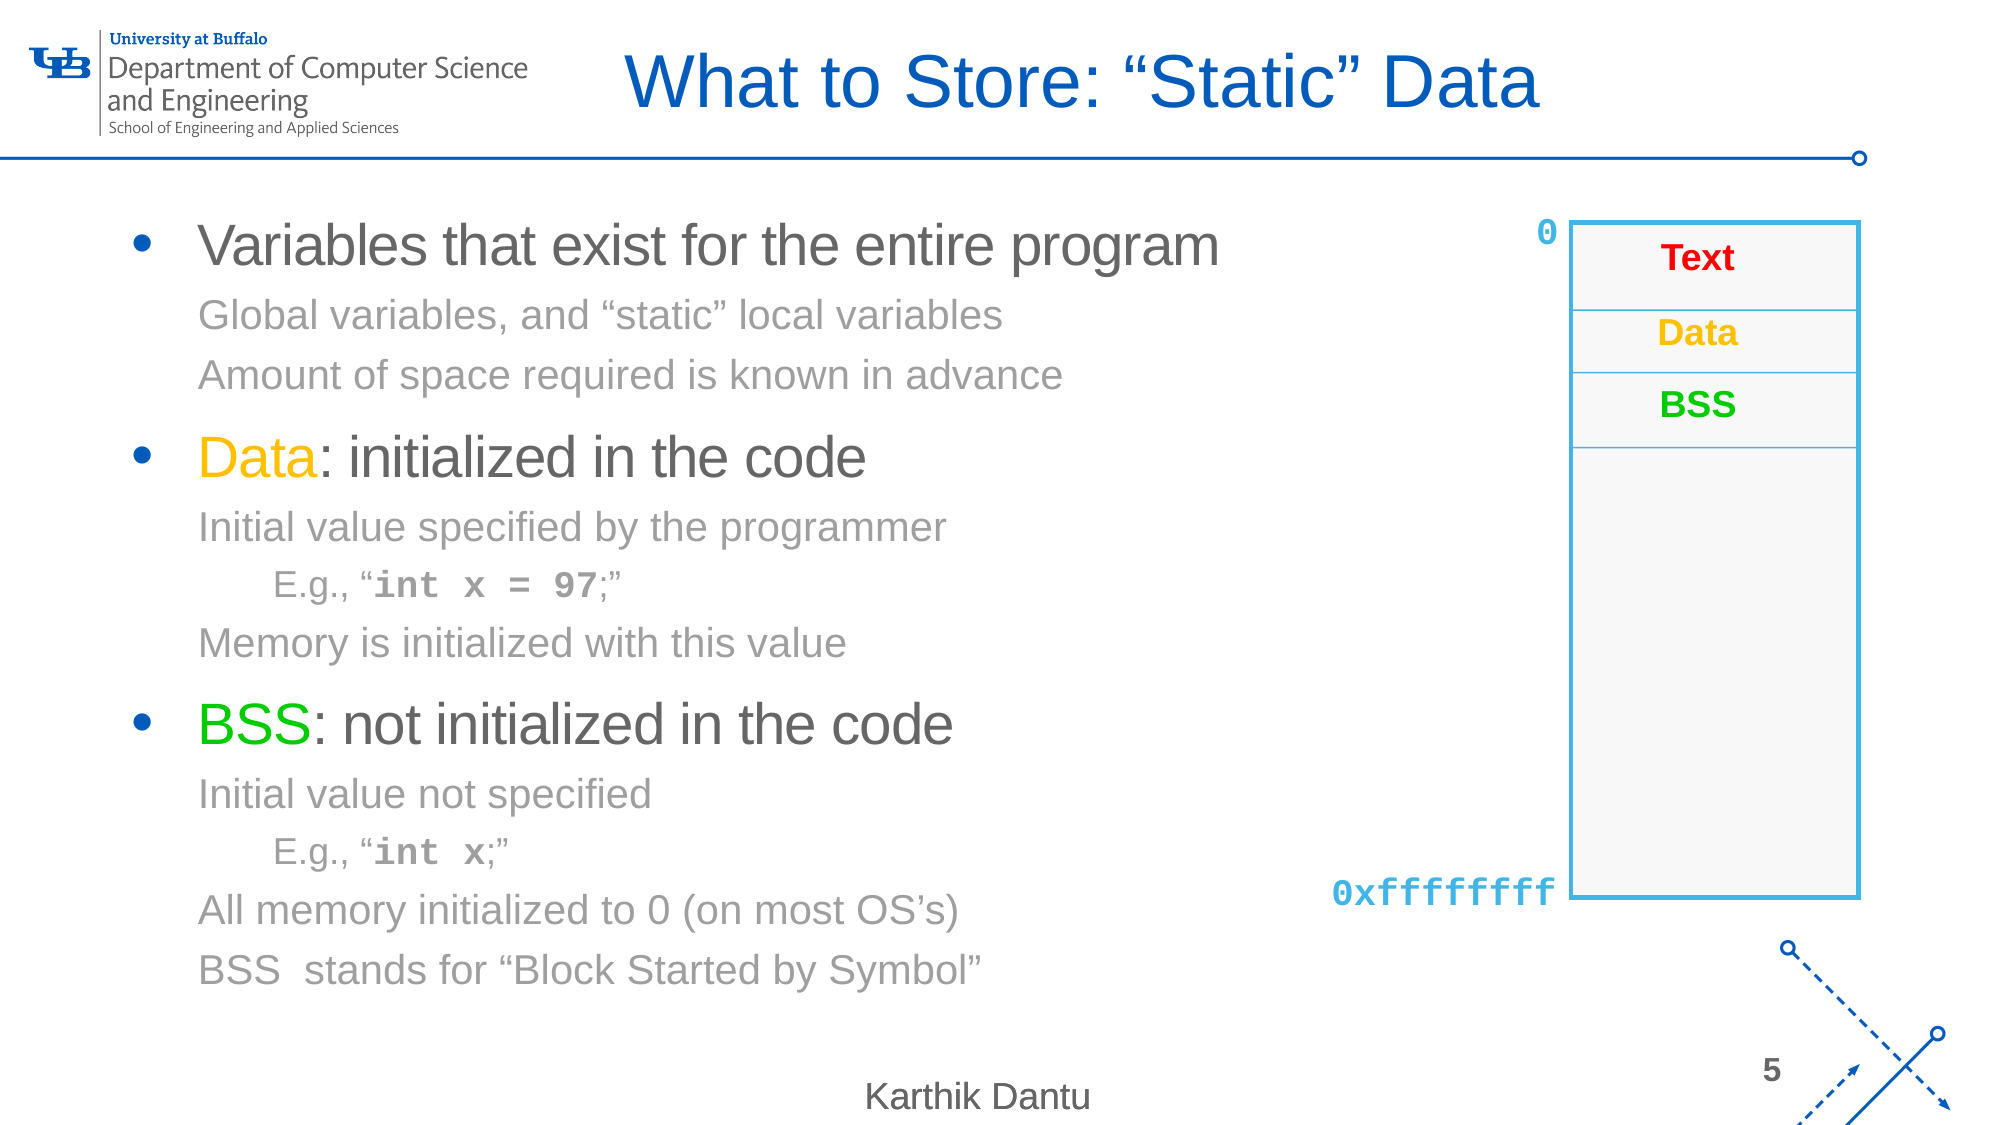

# What to Store: “Static” Data
Variables that exist for the entire program
Global variables, and “static” local variables
Amount of space required is known in advance
Data: initialized in the code
Initial value specified by the programmer
E.g., “int x = 97;”
Memory is initialized with this value
BSS: not initialized in the code
Initial value not specified
E.g., “int x;”
All memory initialized to 0 (on most OS’s)
BSS  stands for “Block Started by Symbol”

0

Text
Data

BSS

0xffffffff